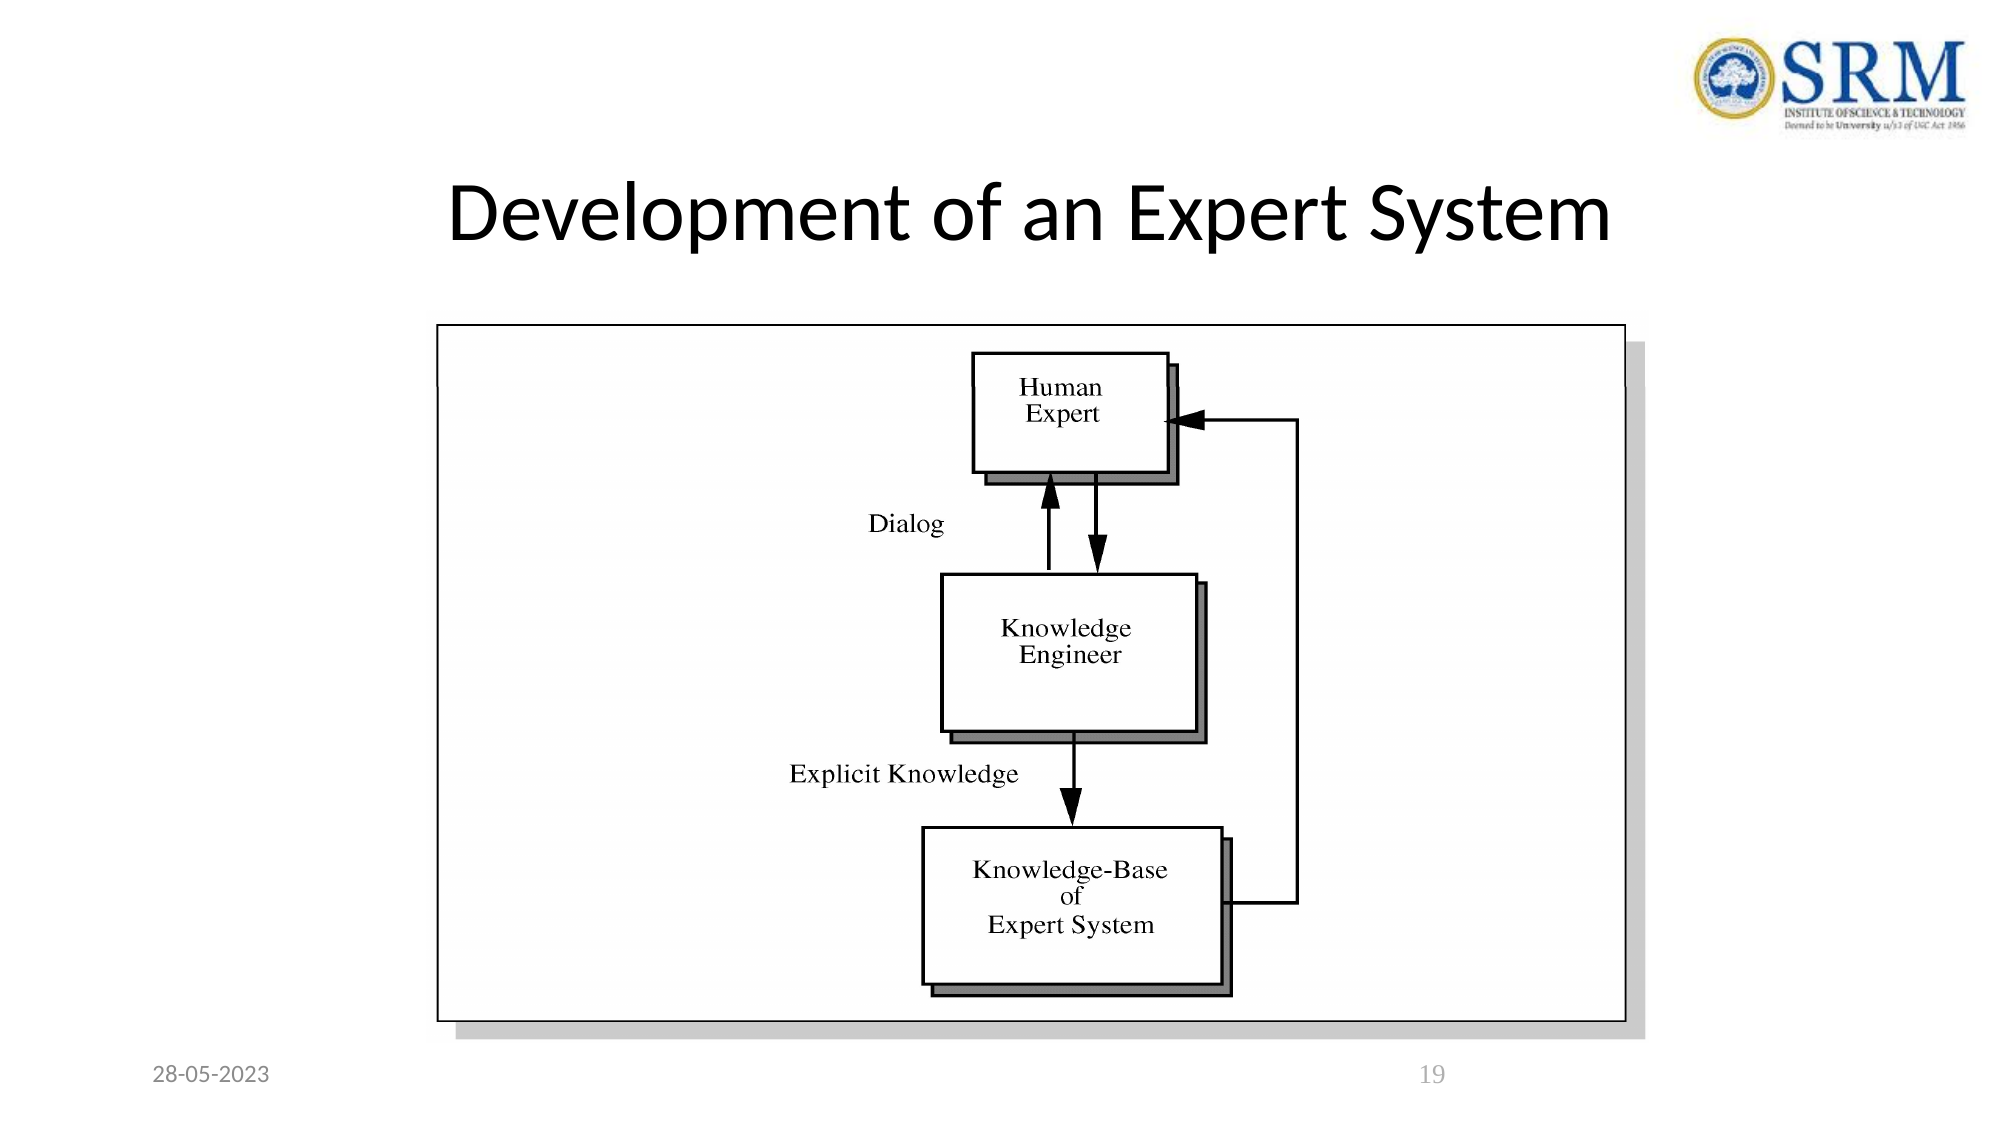

# Development of an Expert System

28-05-2023
19